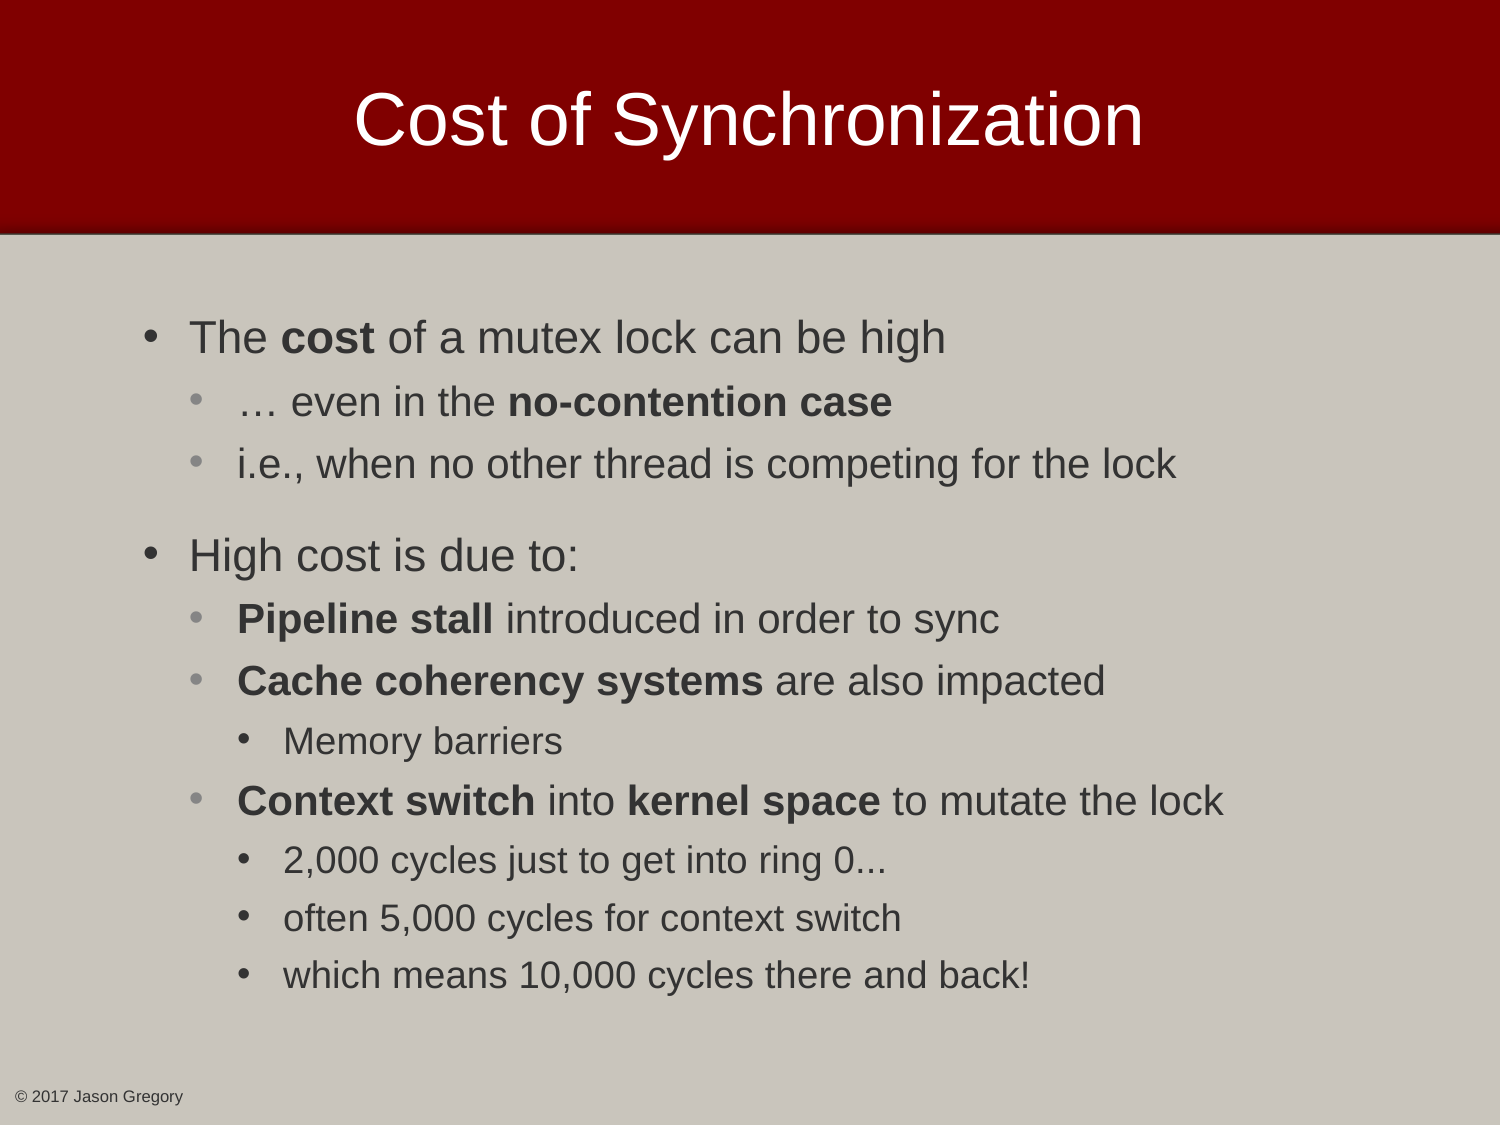

# Cost of Synchronization
The cost of a mutex lock can be high
… even in the no-contention case
i.e., when no other thread is competing for the lock
High cost is due to:
Pipeline stall introduced in order to sync
Cache coherency systems are also impacted
Memory barriers
Context switch into kernel space to mutate the lock
2,000 cycles just to get into ring 0...
often 5,000 cycles for context switch
which means 10,000 cycles there and back!
© 2017 Jason Gregory